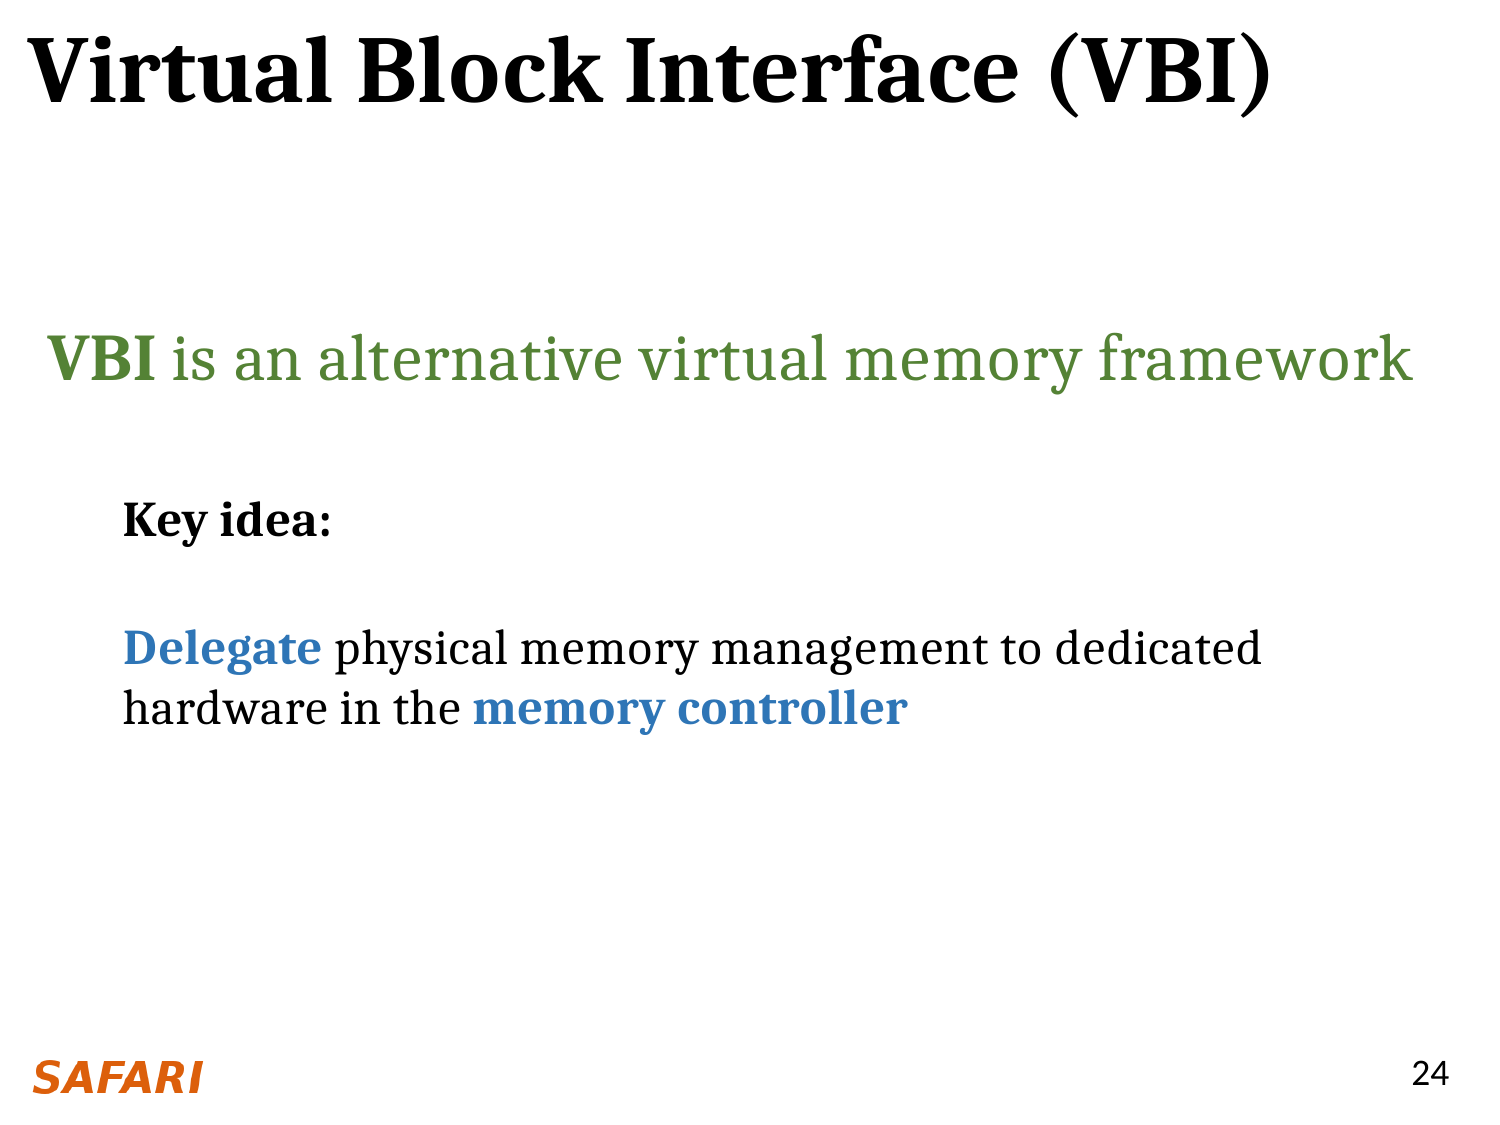

# Virtual Block Interface (VBI)

VBI is an alternative virtual memory framework

Key idea:
Delegate physical memory management to dedicated hardware in the memory controller

24